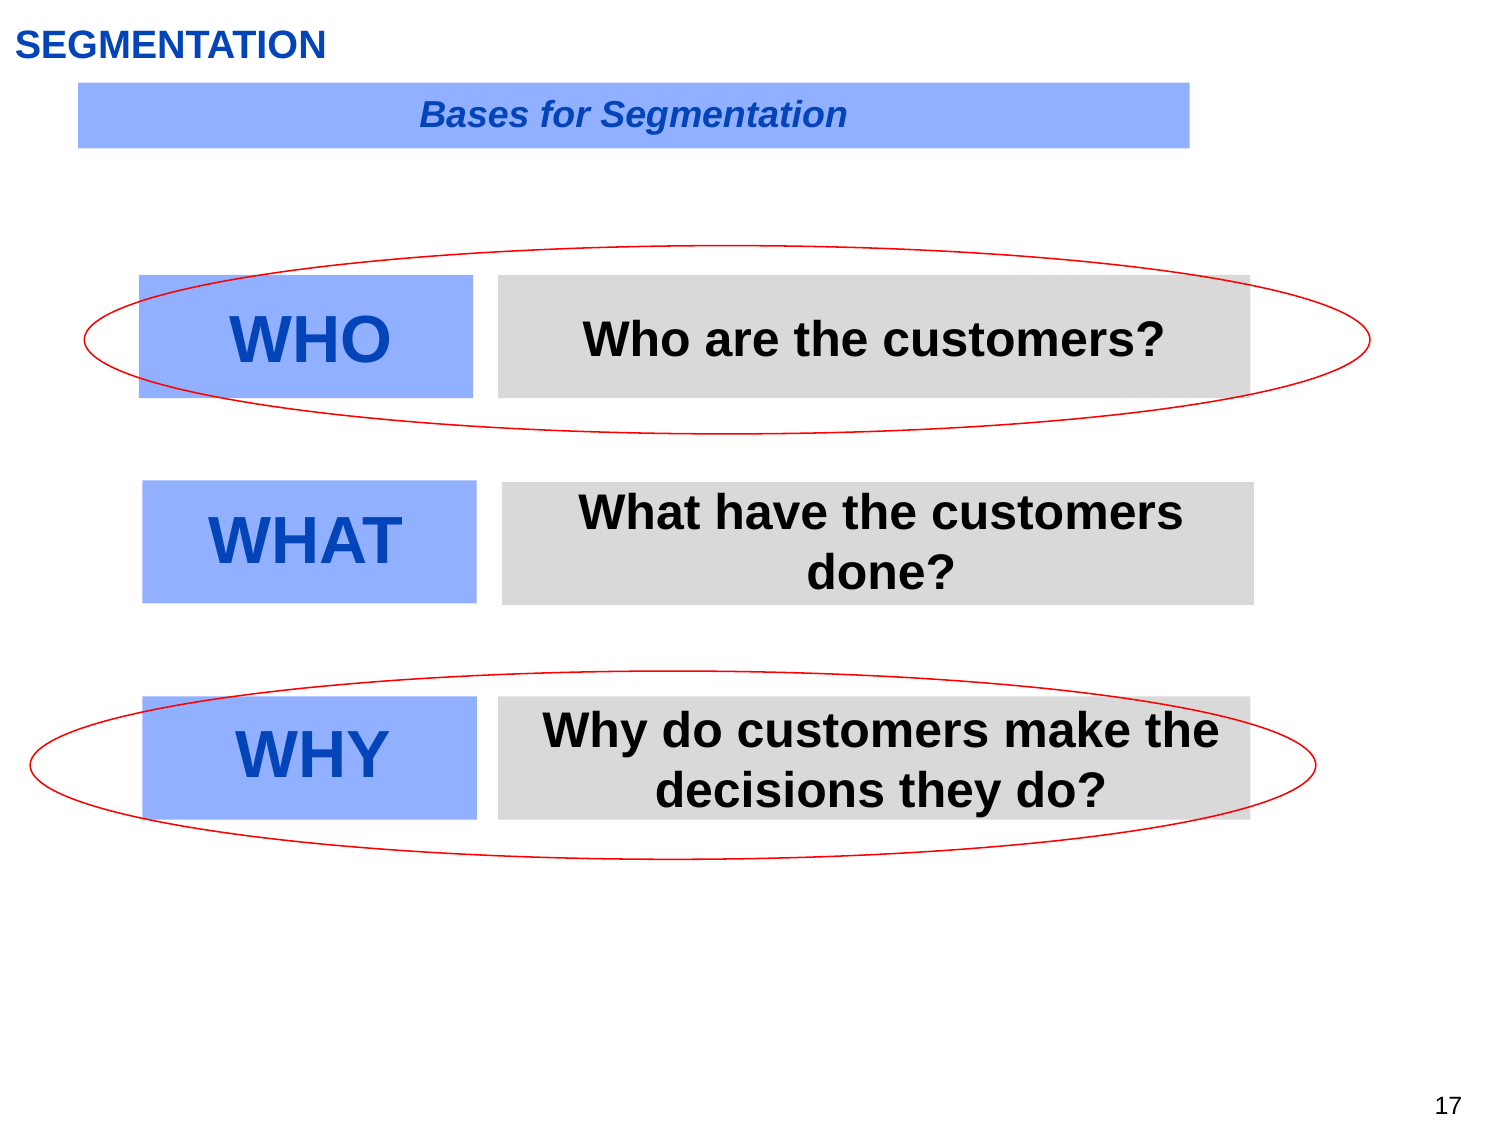

# SEGMENTATION
Bases for Segmentation

WHO
Who are the customers?
What have the customers done?

WHAT

Why do customers make the decisions they do?

WHY
17